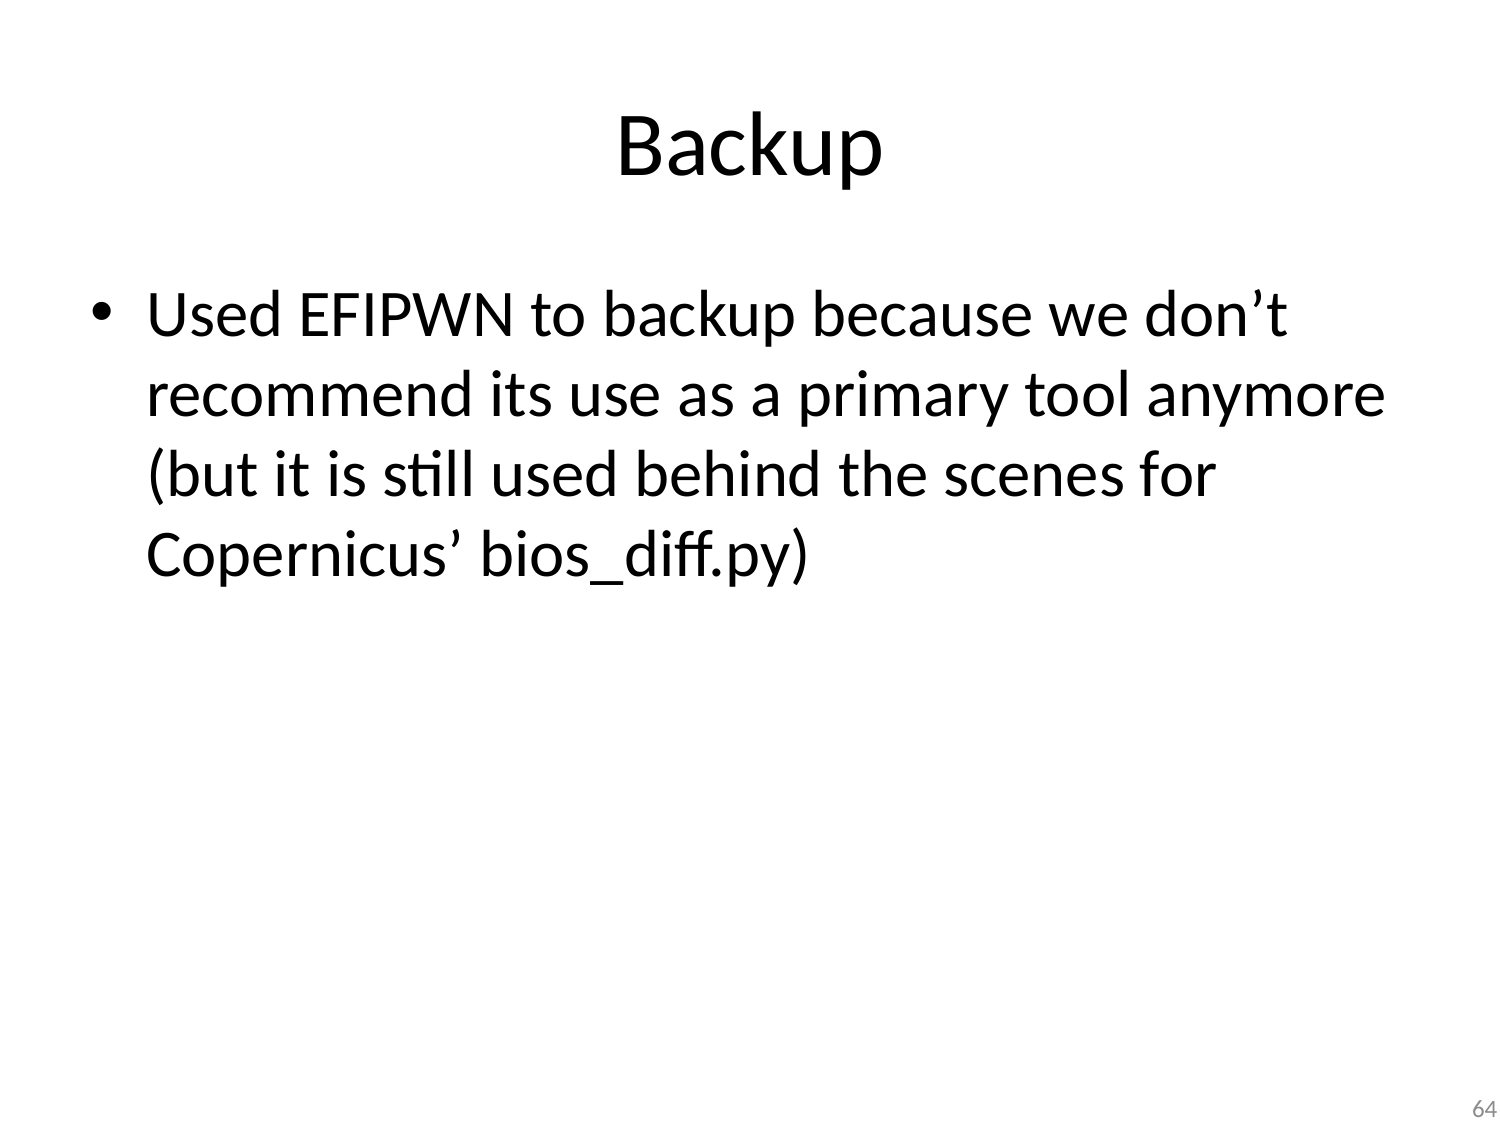

# Backup
Used EFIPWN to backup because we don’t recommend its use as a primary tool anymore (but it is still used behind the scenes for Copernicus’ bios_diff.py)
64